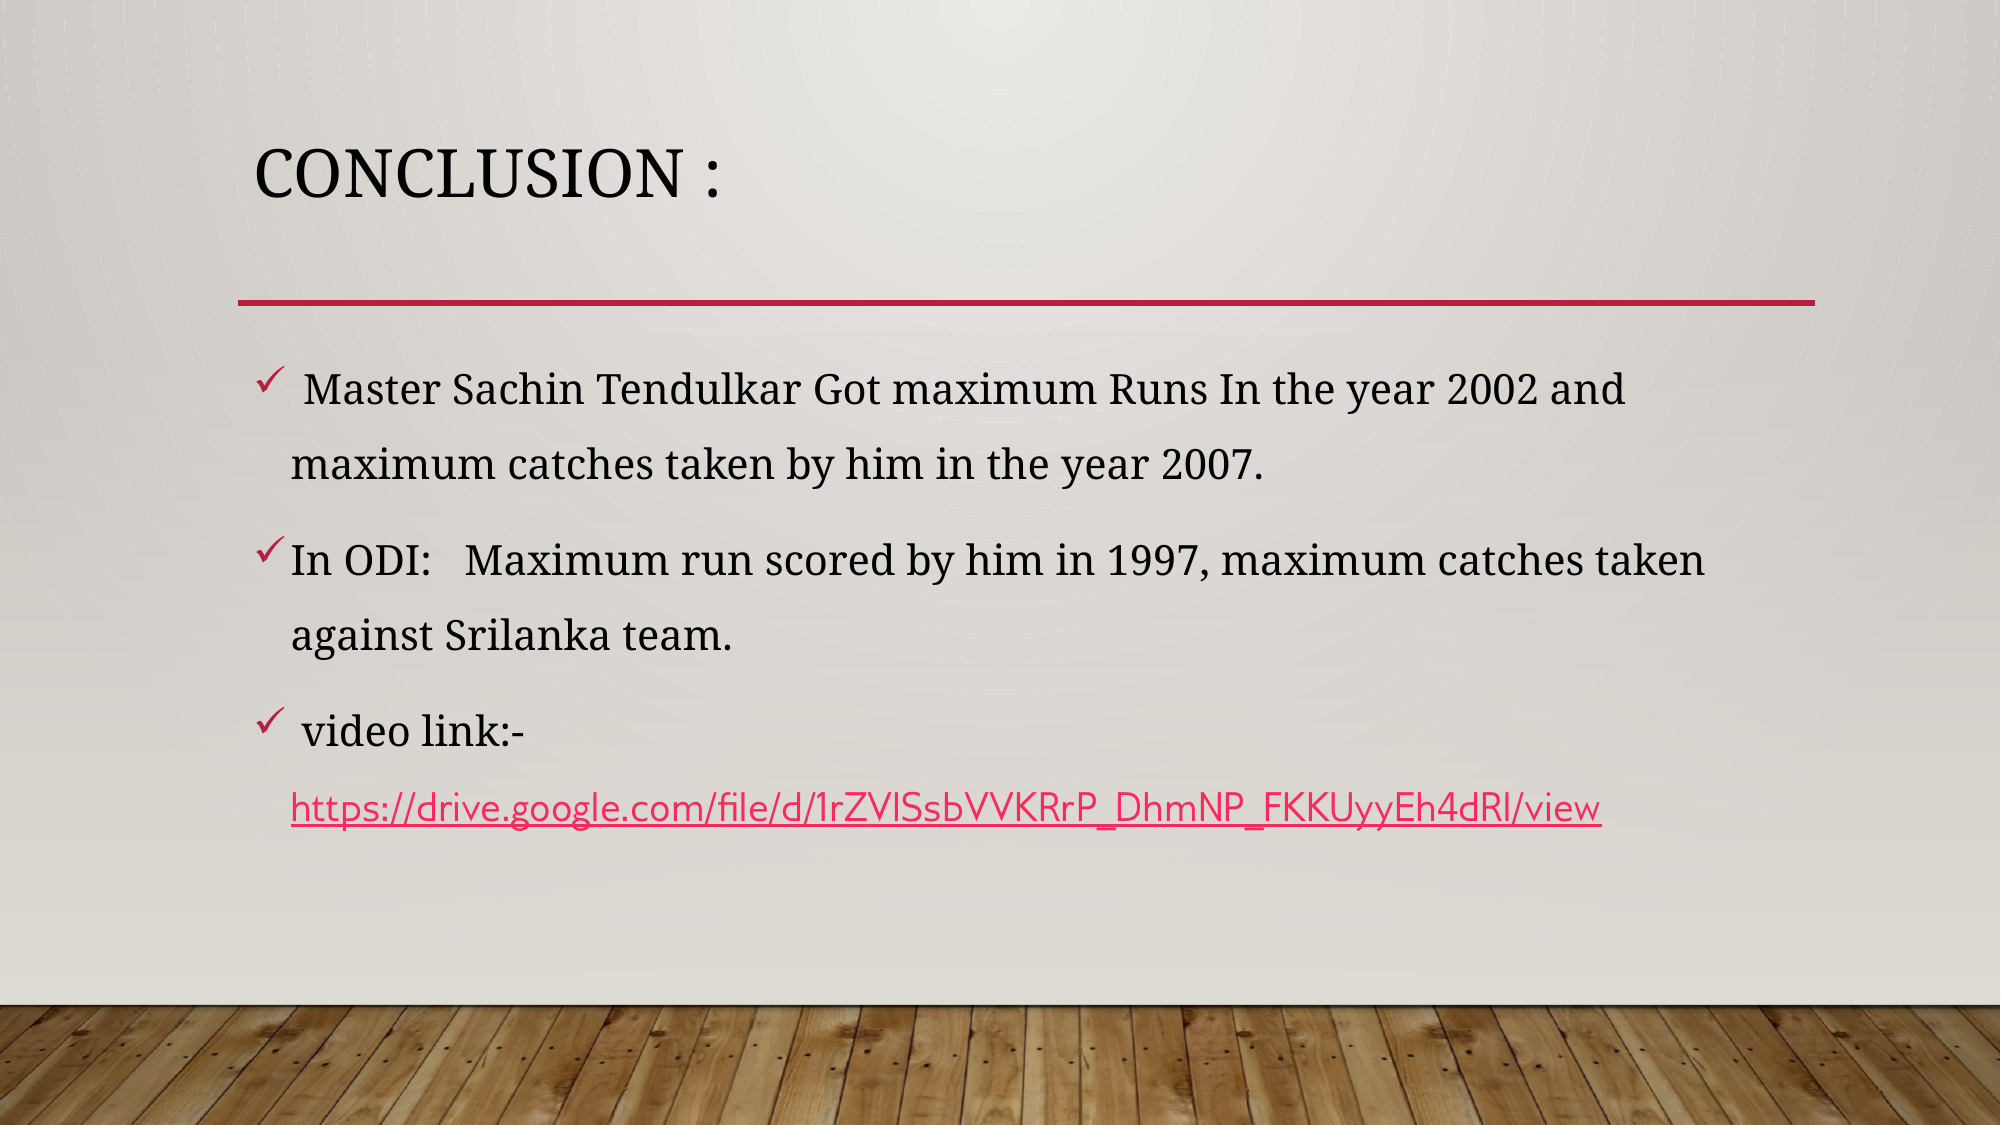

# CONCLUSION :
 Master Sachin Tendulkar Got maximum Runs In the year 2002 and maximum catches taken by him in the year 2007.
In ODI:   Maximum run scored by him in 1997, maximum catches taken against Srilanka team.
 video link:-  https://drive.google.com/file/d/1rZVISsbVVKRrP_DhmNP_FKKUyyEh4dRl/view